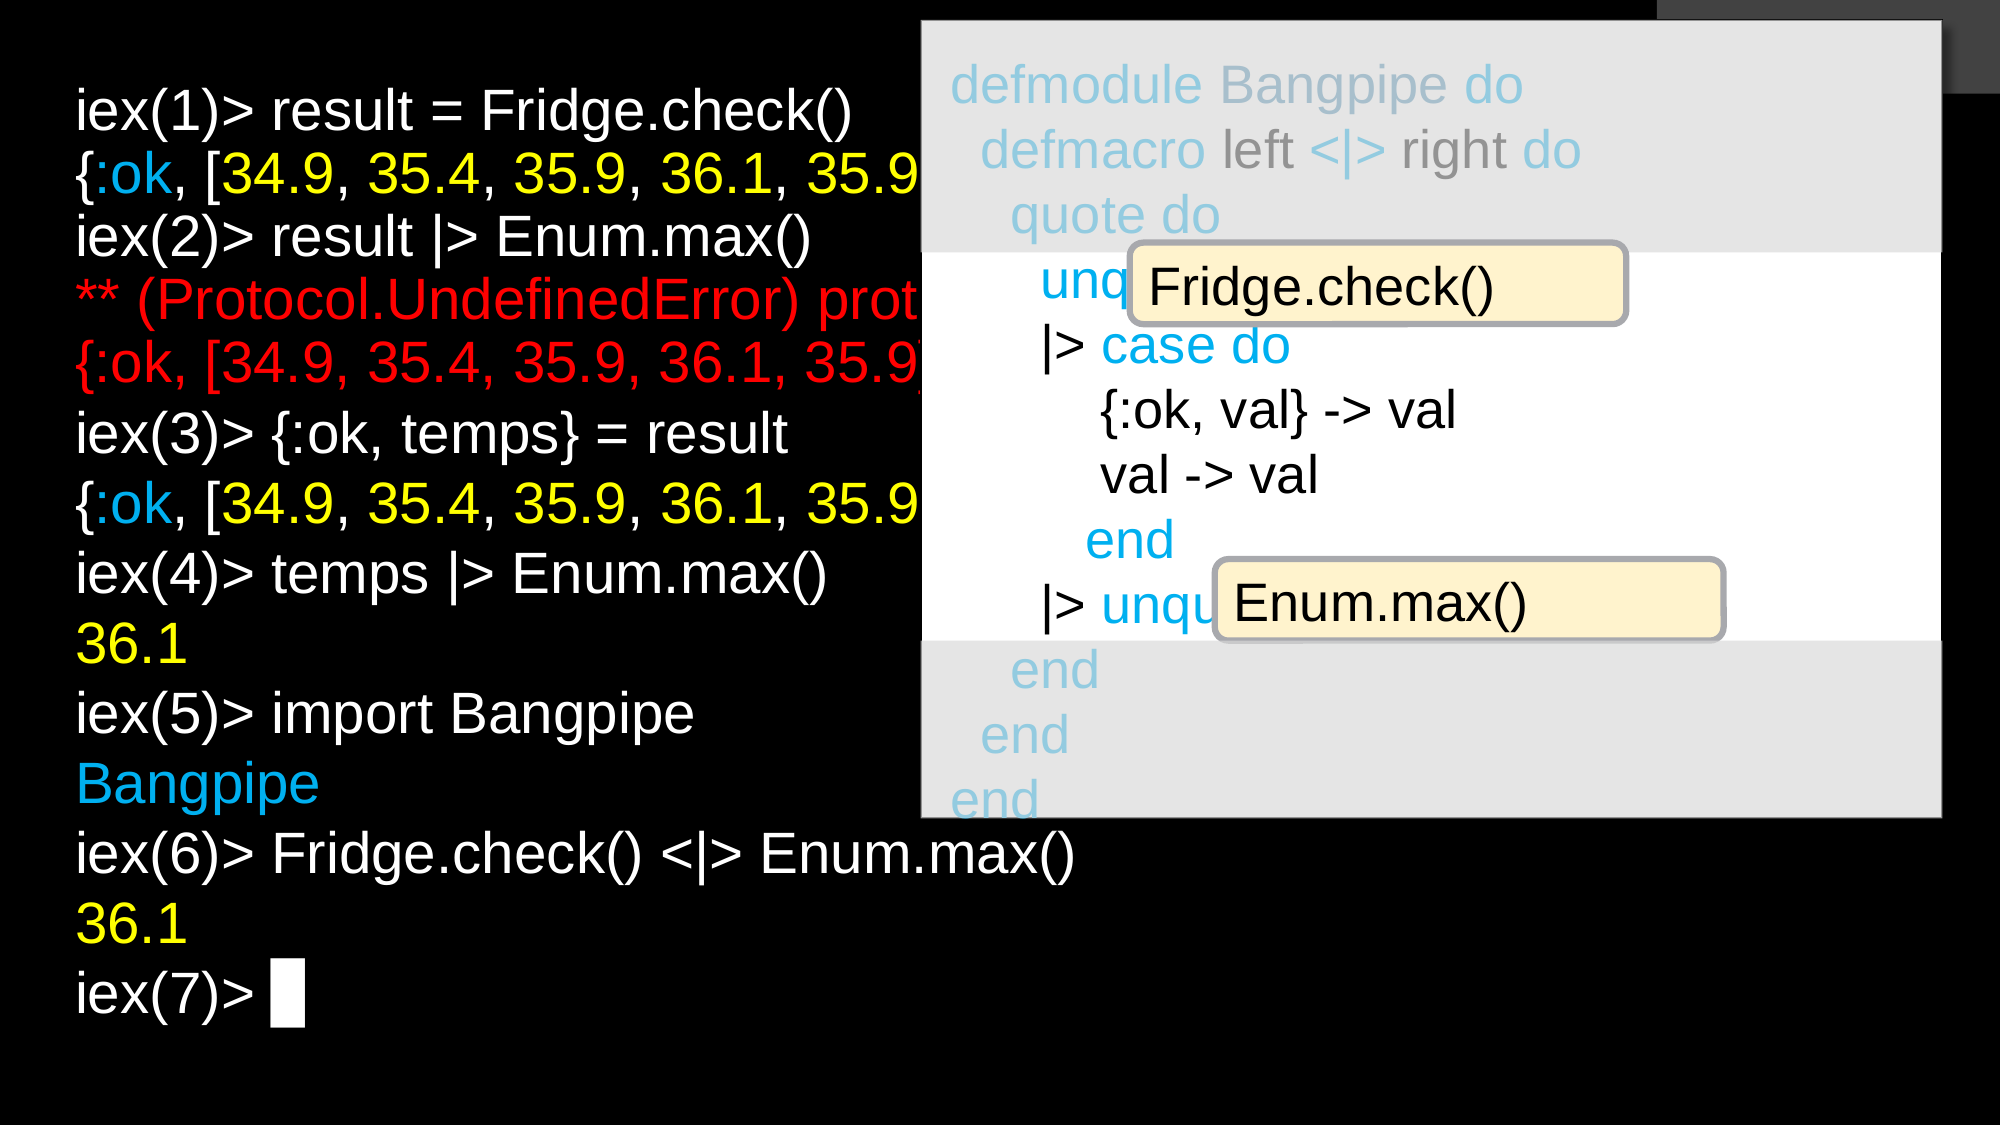

Macros
iex(1)> result = Fridge.check()
{:ok, [34.9, 35.4, 35.9, 36.1, 35.9]}
iex(2)> result |> Enum.max()
** (Protocol.UndefinedError) protocol Enumerable not implemented for {:ok, [34.9, 35.4, 35.9, 36.1, 35.9]}
iex(3)> {:ok, temps} = result
{:ok, [34.9, 35.4, 35.9, 36.1, 35.9]}
iex(4)> temps |> Enum.max()
36.1
iex(5)> import Bangpipe
Bangpipe
iex(6)> Fridge.check() <|> Enum.max()
36.1
iex(7)> ▊

defmodule Bangpipe do
  defmacro left <|> right do
    quote do
      unquote(left)
      |> case do
          {:ok, val} -> val
          val -> val
         end
      |> unquote(right)
    end
  end
end

Fridge.check()
Enum.max()